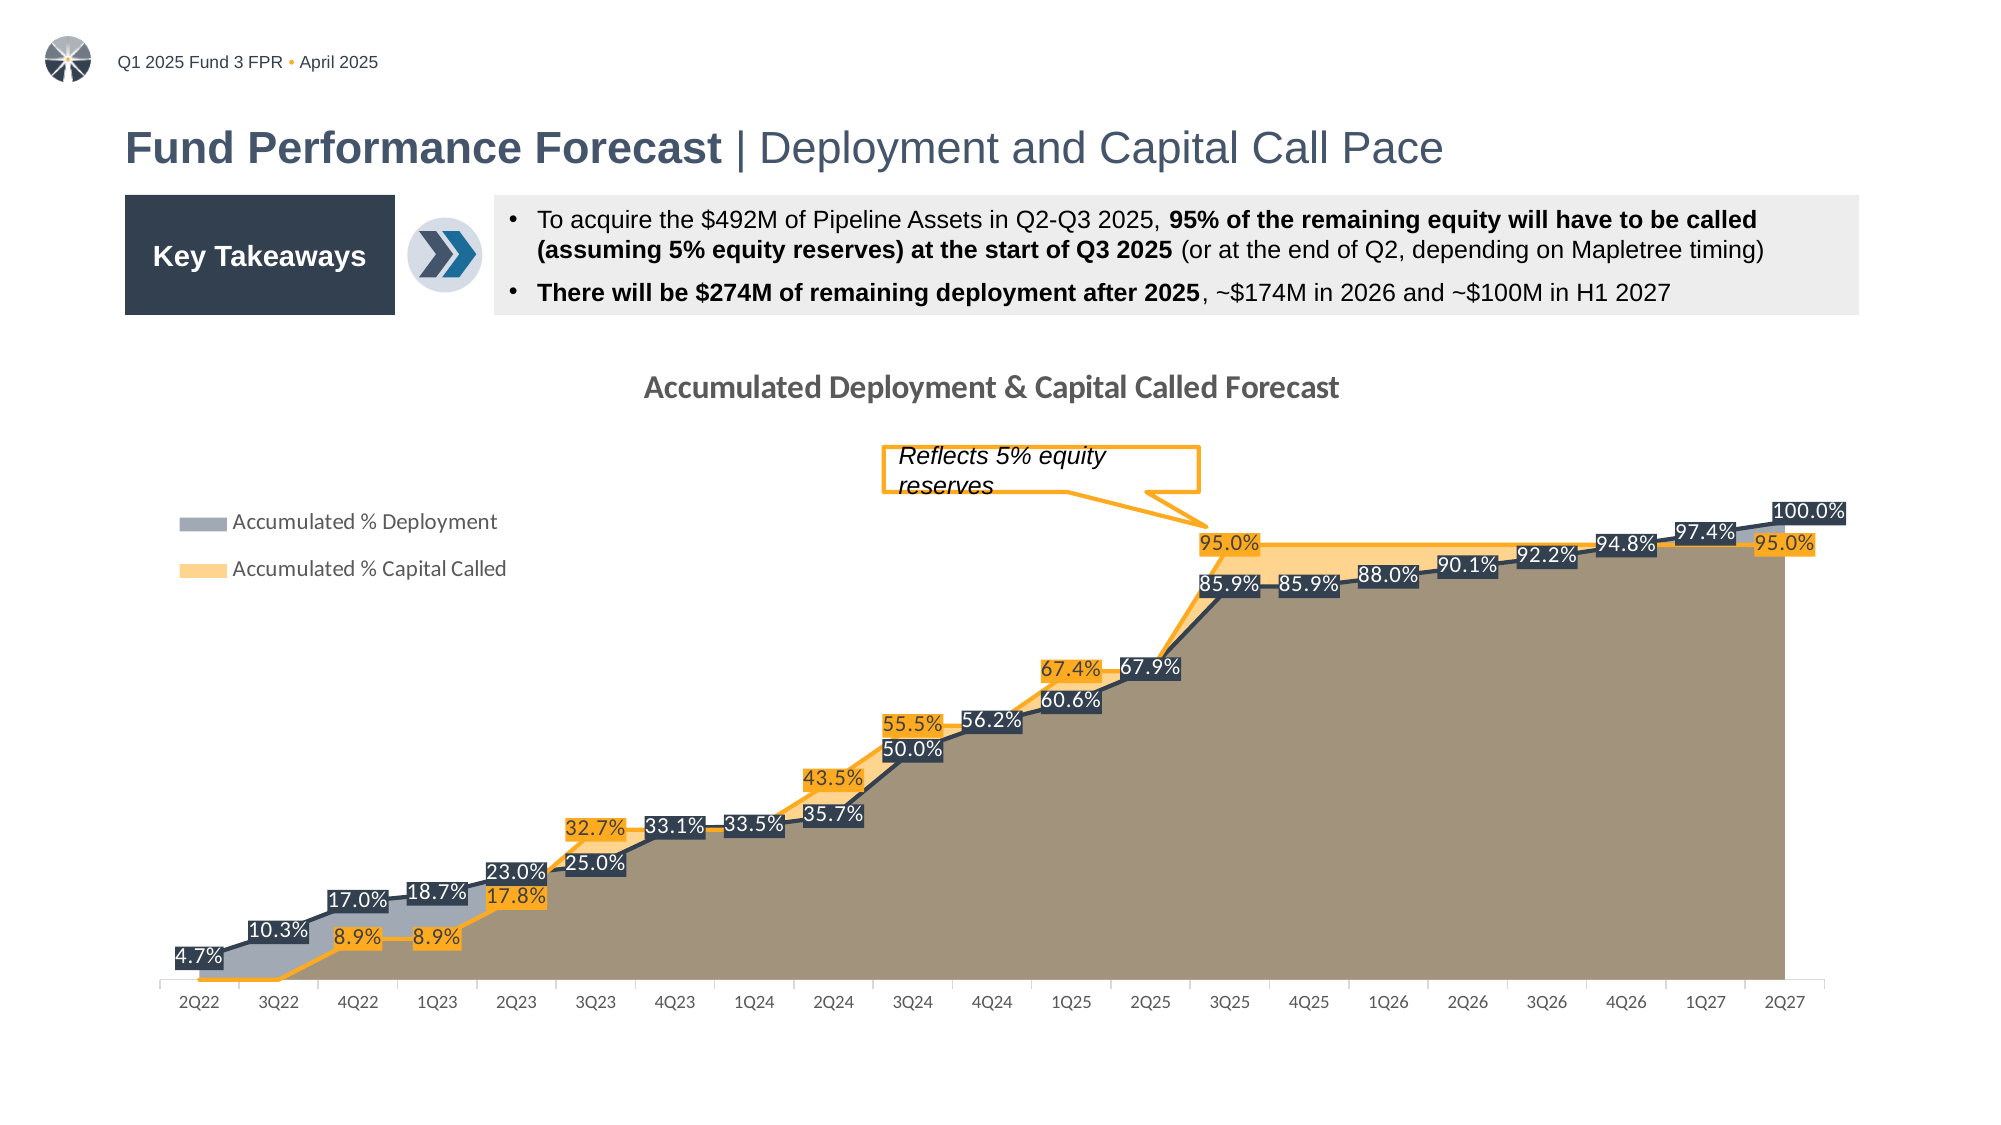

# Fund Performance Forecast | Deployment and Capital Call Pace
Key Takeaways
To acquire the $492M of Pipeline Assets in Q2-Q3 2025, 95% of the remaining equity will have to be called (assuming 5% equity reserves) at the start of Q3 2025 (or at the end of Q2, depending on Mapletree timing)
There will be $274M of remaining deployment after 2025, ~$174M in 2026 and ~$100M in H1 2027

### Chart: Accumulated Deployment & Capital Called Forecast

| Category | Accumulated % Deployment | Accumulated % Capital Called |  |  |
|---|---|---|---|---|
| 2Q22 | 0.04683840155906832 | 0.0 | 0.04683840155906832 | 0.0 |
| 3Q22 | 0.10322577013646952 | 0.0 | 0.10322577013646952 | 0.0 |
| 4Q22 | 0.17040116878526812 | 0.08913556917994563 | 0.17040116878526812 | 0.08913556917994563 |
| 1Q23 | 0.18737957189121393 | 0.08913556917994563 | 0.18737957189121393 | 0.08913556917994563 |
| 2Q23 | 0.23049919330426827 | 0.17846436316351896 | 0.23049919330426827 | 0.17846436316351896 |
| 3Q23 | 0.25026503408806167 | 0.3273456864694746 | 0.25026503408806167 | 0.3273456864694746 |
| 4Q23 | 0.3314762551221502 | 0.3273456864694746 | 0.3314762551221502 | 0.3273456864694746 |
| 1Q24 | 0.3350535353045481 | 0.3273456864694746 | 0.3350535353045481 | 0.3273456864694746 |
| 2Q24 | 0.3574773566532481 | 0.43546809574157813 | 0.3574773566532481 | 0.43546809574157813 |
| 3Q24 | 0.5001457492709601 | 0.5545731543863426 | 0.5001457492709601 | 0.5545731543863426 |
| 4Q24 | 0.5618803107717505 | 0.5545731543863426 | 0.5618803107717505 | 0.5545731543863426 |
| 1Q25 | 0.606048946288307 | 0.6736782130311071 | 0.606048946288307 | 0.6736782130311071 |
| 2Q25 | 0.678553303150083 | 0.6736782130311071 | 0.678553303150083 | 0.6736782130311071 |
| 3Q25 | 0.8590462477940368 | 0.95 | 0.8590462477940368 | 0.95 |
| 4Q25 | 0.8590462477940368 | 0.95 | 0.8590462477940368 | 0.95 |
| 1Q26 | 0.8801893106249313 | 0.95 | 0.8801893106249313 | 0.95 |
| 2Q26 | 0.9013323734558258 | 0.95 | 0.9013323734558258 | 0.95 |
| 3Q26 | 0.9224754362867204 | 0.95 | 0.9224754362867204 | 0.95 |
| 4Q26 | 0.9483169575244802 | 0.95 | 0.9483169575244802 | 0.95 |
| 1Q27 | 0.9741584787622402 | 0.95 | 0.9741584787622402 | 0.95 |
| 2Q27 | 1.0 | 0.95 | 1.0 | 0.95 |
Reflects 5% equity reserves